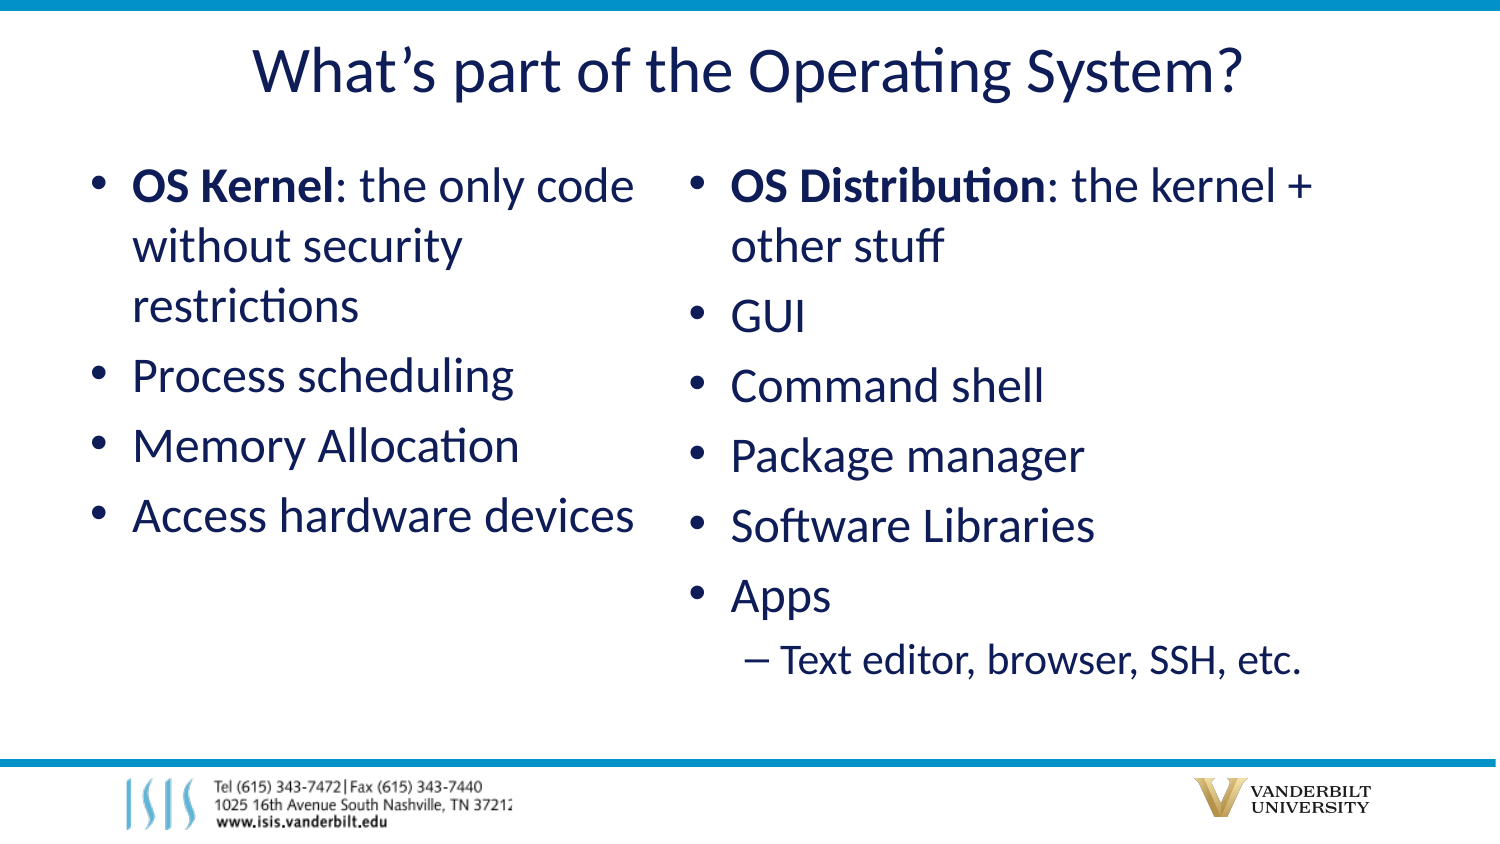

# What’s part of the Operating System?
OS Kernel: the only code without security restrictions
Process scheduling
Memory Allocation
Access hardware devices
OS Distribution: the kernel + other stuff
GUI
Command shell
Package manager
Software Libraries
Apps
Text editor, browser, SSH, etc.